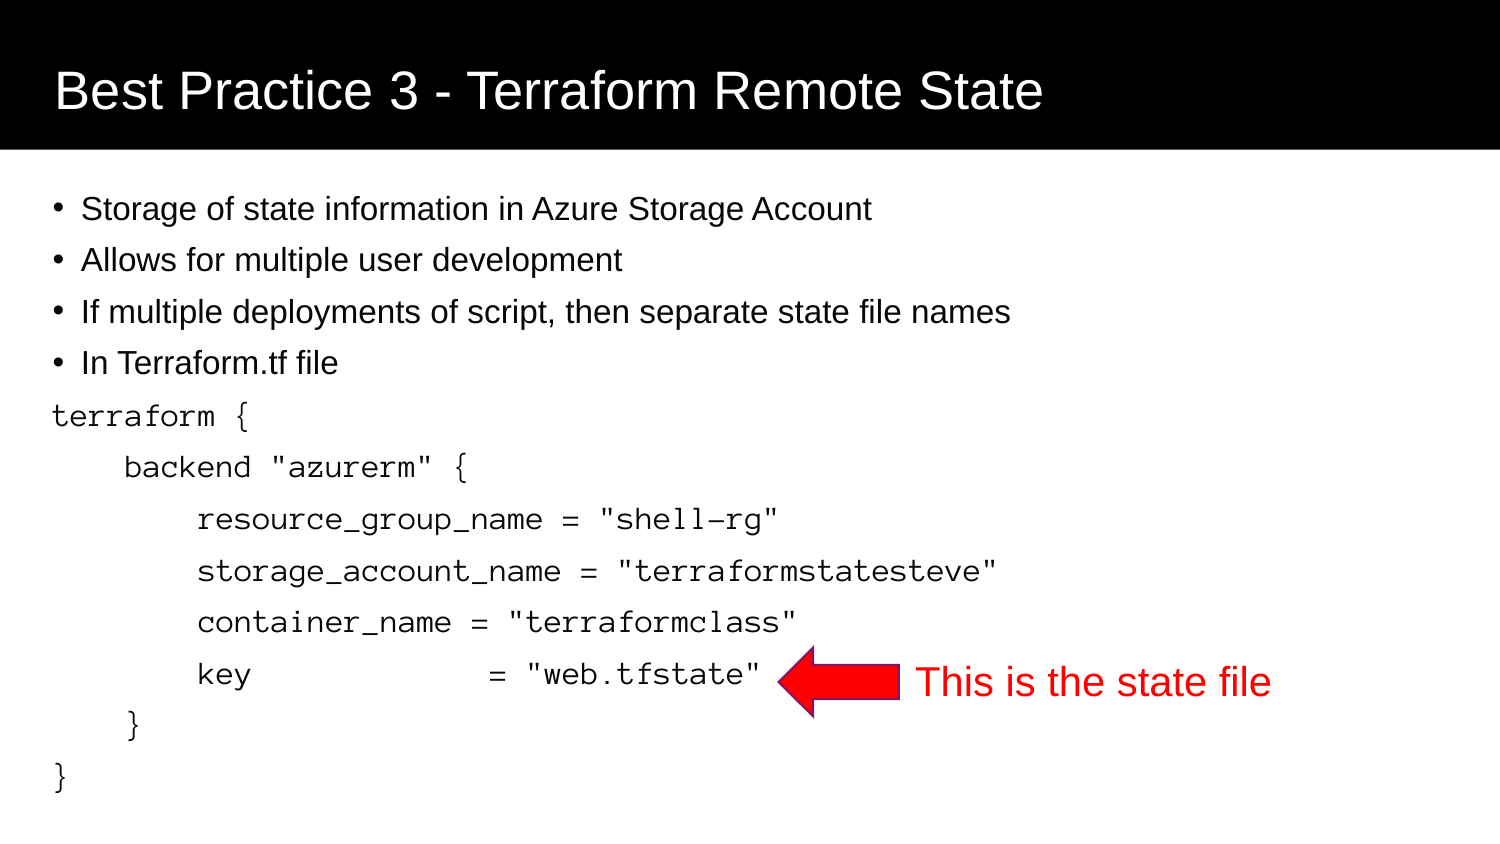

# Best Practice 3 - Terraform Remote State
Storage of state information in Azure Storage Account
Allows for multiple user development
If multiple deployments of script, then separate state file names
In Terraform.tf file
terraform {
    backend "azurerm" {
        resource_group_name = "shell-rg"
        storage_account_name = "terraformstatesteve"
        container_name = "terraformclass"
        key             = "web.tfstate"
    }
}

This is the state file